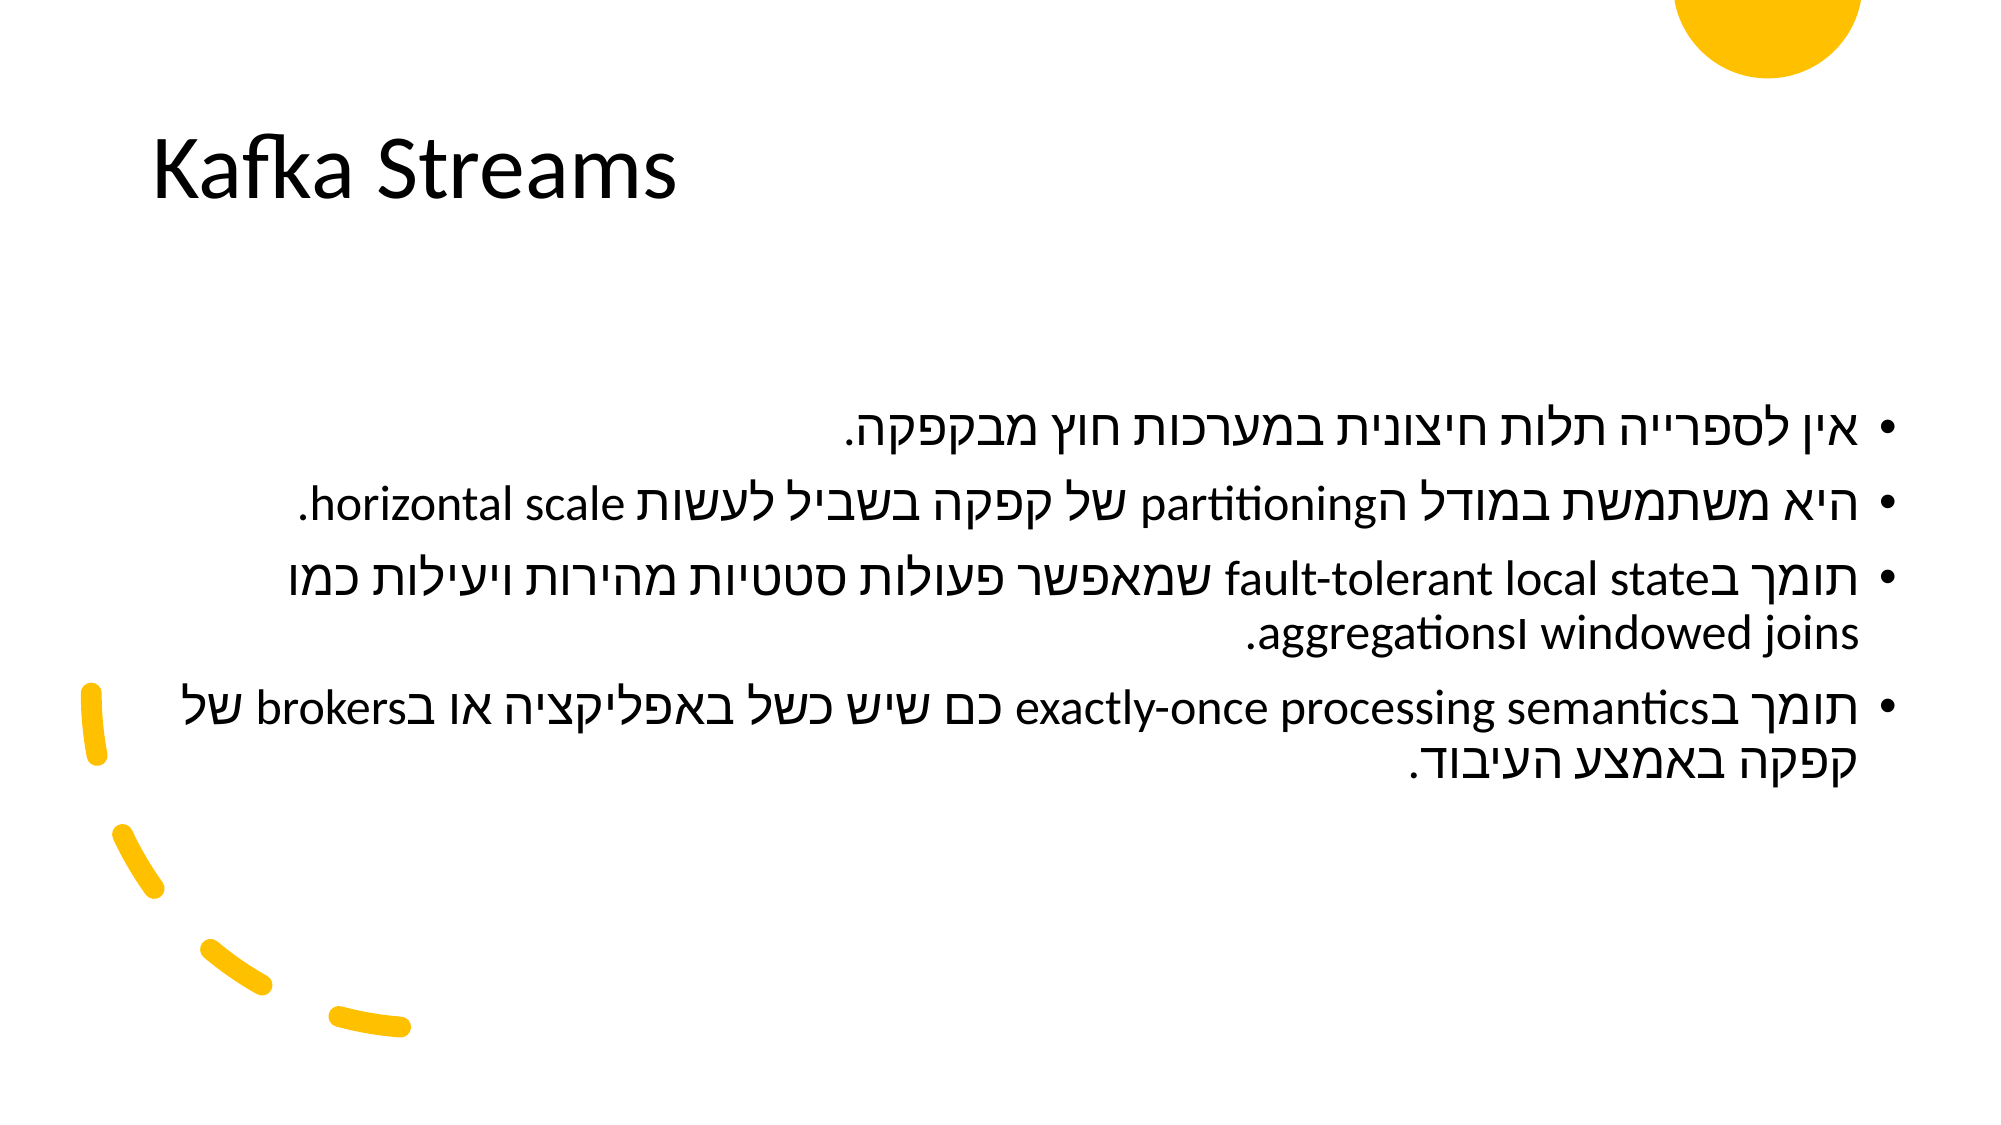

# Kafka Streams

אין לספרייה תלות חיצונית במערכות חוץ מבקפקה.
היא משתמשת במודל הpartitioning של קפקה בשביל לעשות horizontal scale.
תומך בfault-tolerant local state שמאפשר פעולות סטטיות מהירות ויעילות כמו windowed joins וaggregations.
תומך בexactly-once processing semantics כם שיש כשל באפליקציה או בbrokers של קפקה באמצע העיבוד.